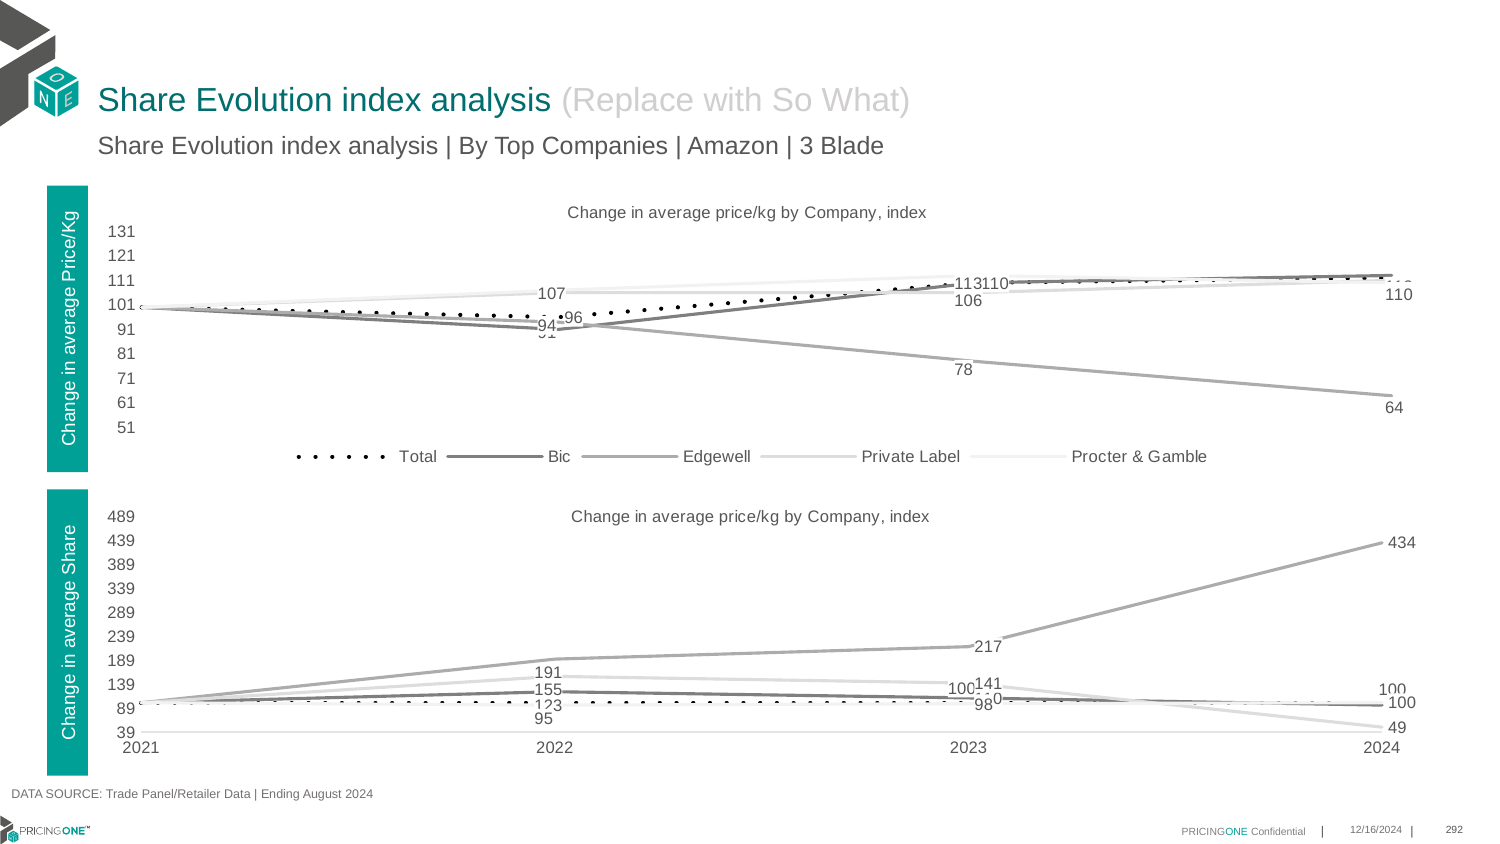

# Share Evolution index analysis (Replace with So What)
Share Evolution index analysis | By Top Companies | Amazon | 3 Blade

### Chart: Change in average price/kg by Company, index

| Category | Total | Bic | Edgewell | Private Label | Procter & Gamble |
|---|---|---|---|---|---|
| 2021 | 100.0 | 100.0 | 100.0 | 100.0 | 100.0 |
| 2022 | 96.0 | 91.0 | 94.0 | 106.0 | 107.0 |
| 2023 | 110.0 | 110.0 | 78.0 | 106.0 | 113.0 |
| 2024 | 112.0 | 113.0 | 64.0 | 111.0 | 110.0 |
Change in average Price/Kg

### Chart: Change in average price/kg by Company, index

| Category | Total | Bic | Edgewell | Private Label | Procter & Gamble |
|---|---|---|---|---|---|
| 2021 | 100.0 | 100.0 | 100.0 | 100.0 | 100.0 |
| 2022 | 100.0 | 123.0 | 191.0 | 155.0 | 95.0 |
| 2023 | 100.0 | 110.0 | 217.0 | 141.0 | 98.0 |
| 2024 | 100.0 | 95.0 | 434.0 | 49.0 | 100.0 |
Change in average Share
DATA SOURCE: Trade Panel/Retailer Data | Ending August 2024

12/16/2024
292